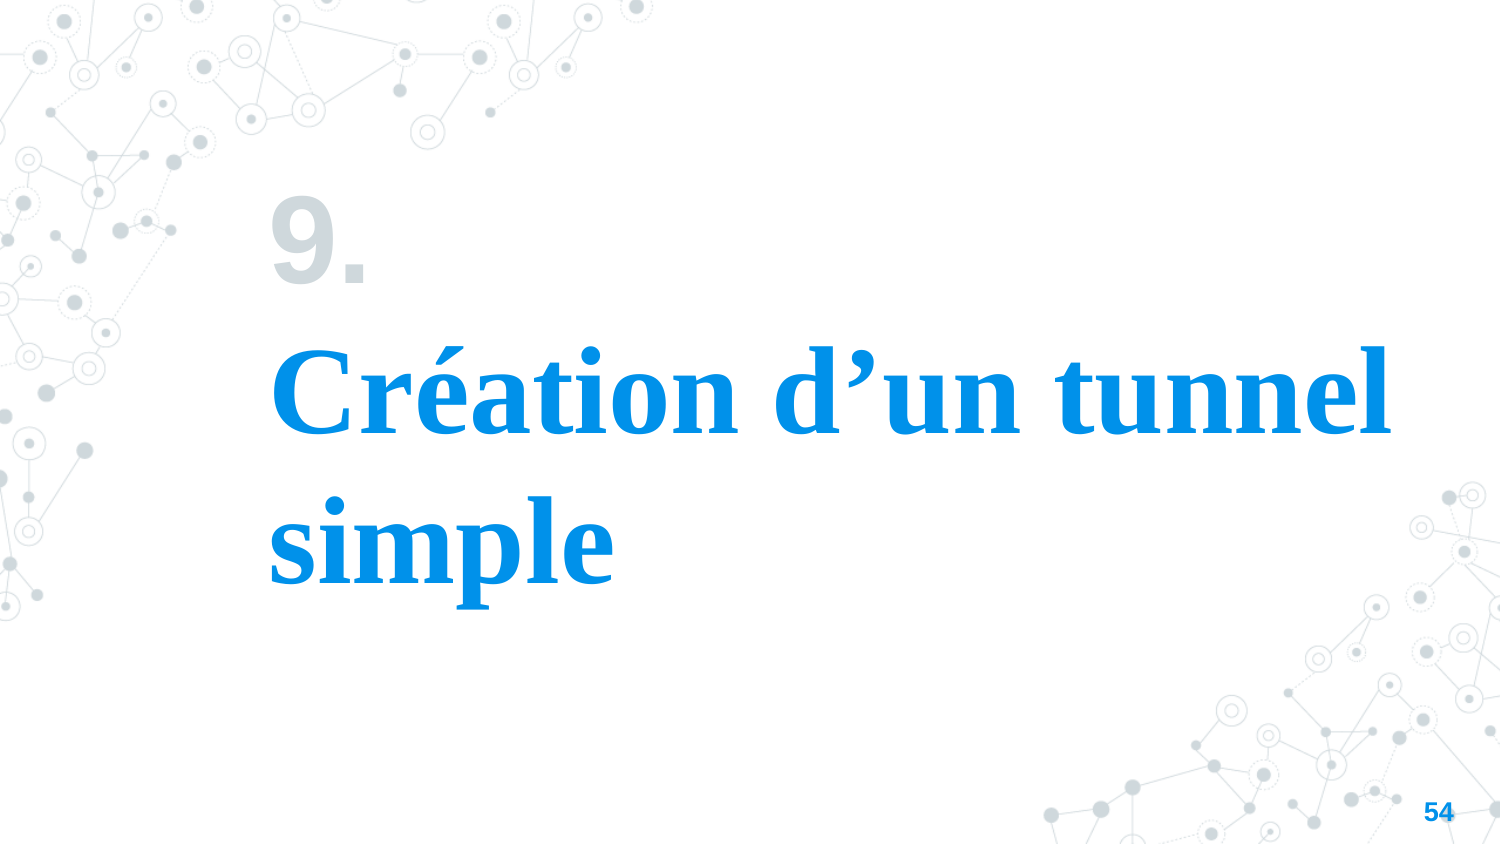

# 9. Création d’un tunnel simple
54